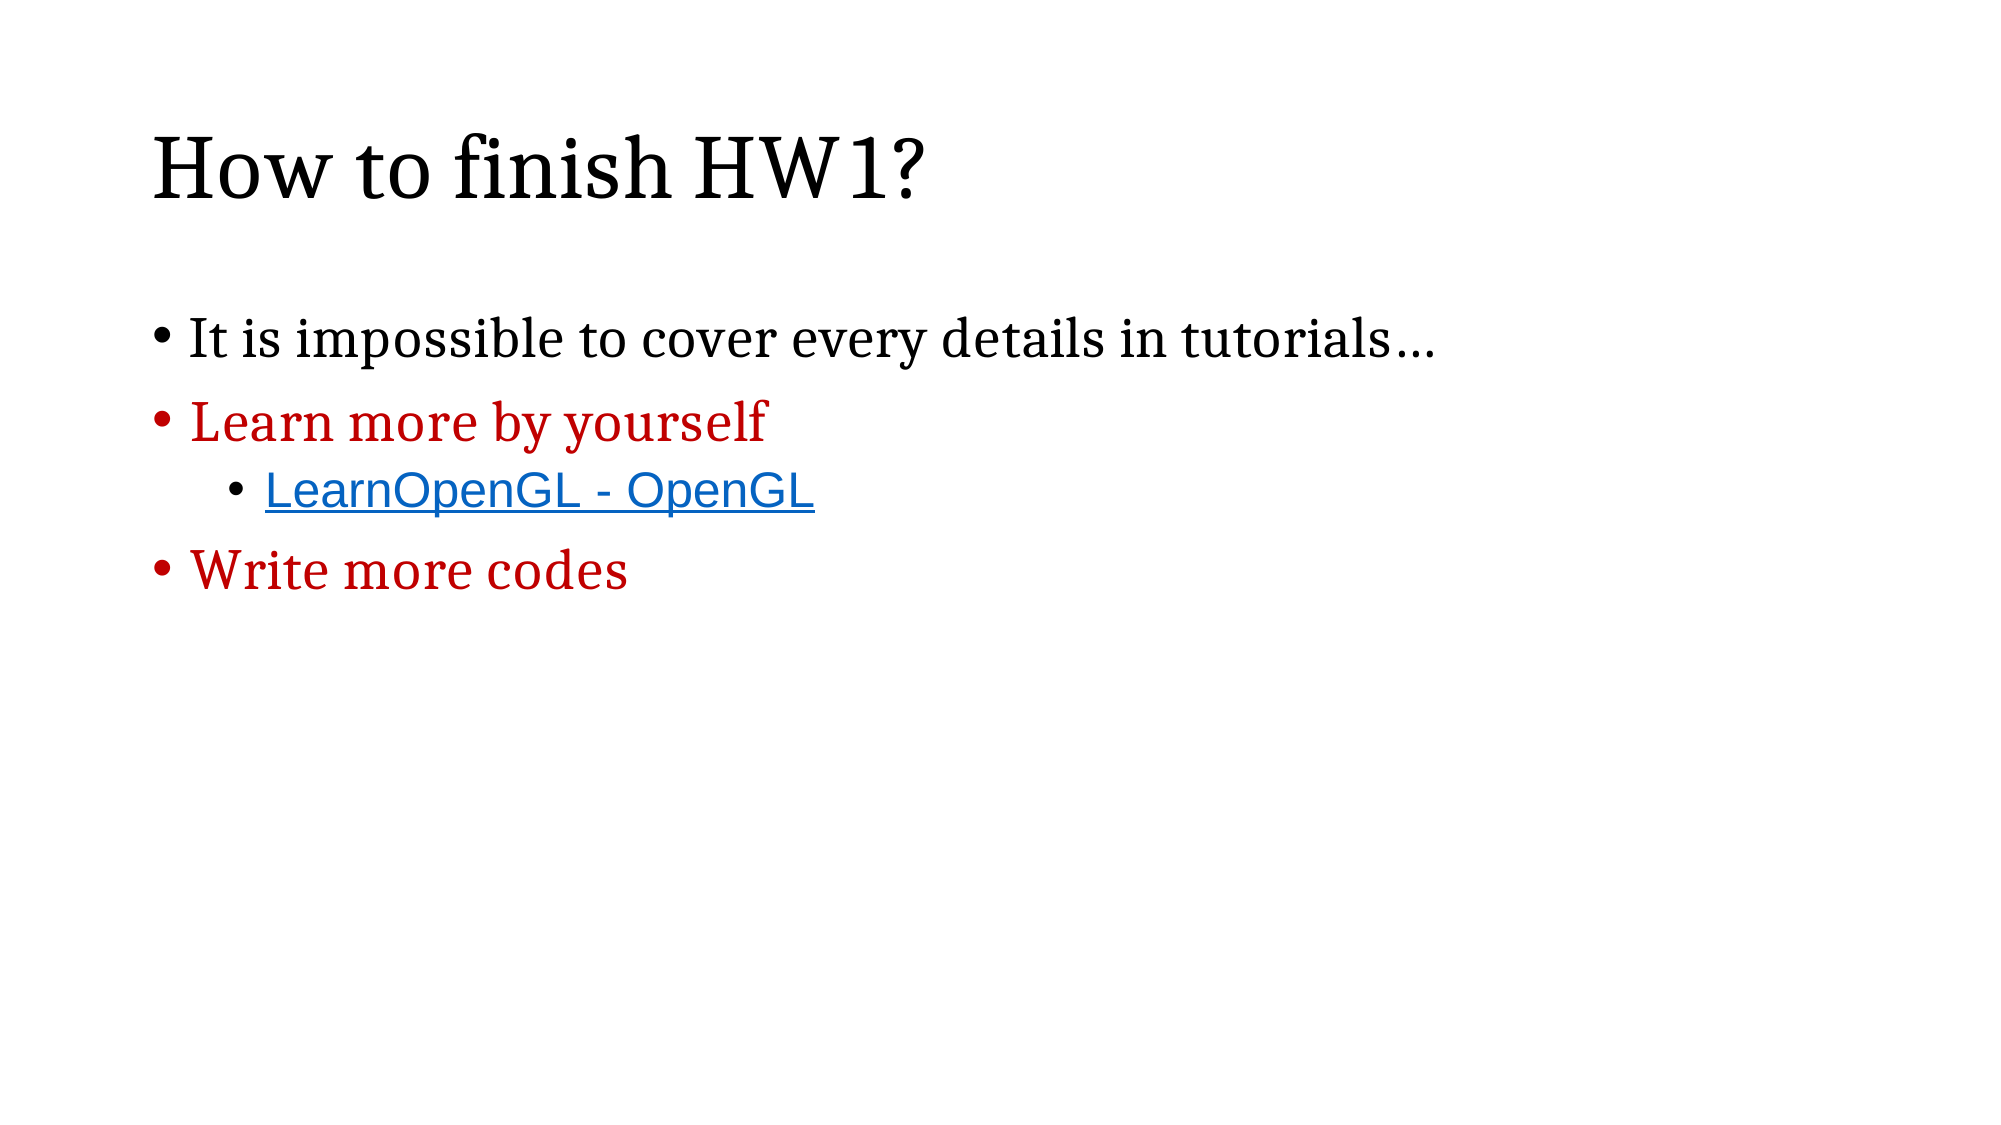

# How to finish HW1?
It is impossible to cover every details in tutorials…
Learn more by yourself
LearnOpenGL - OpenGL
Write more codes